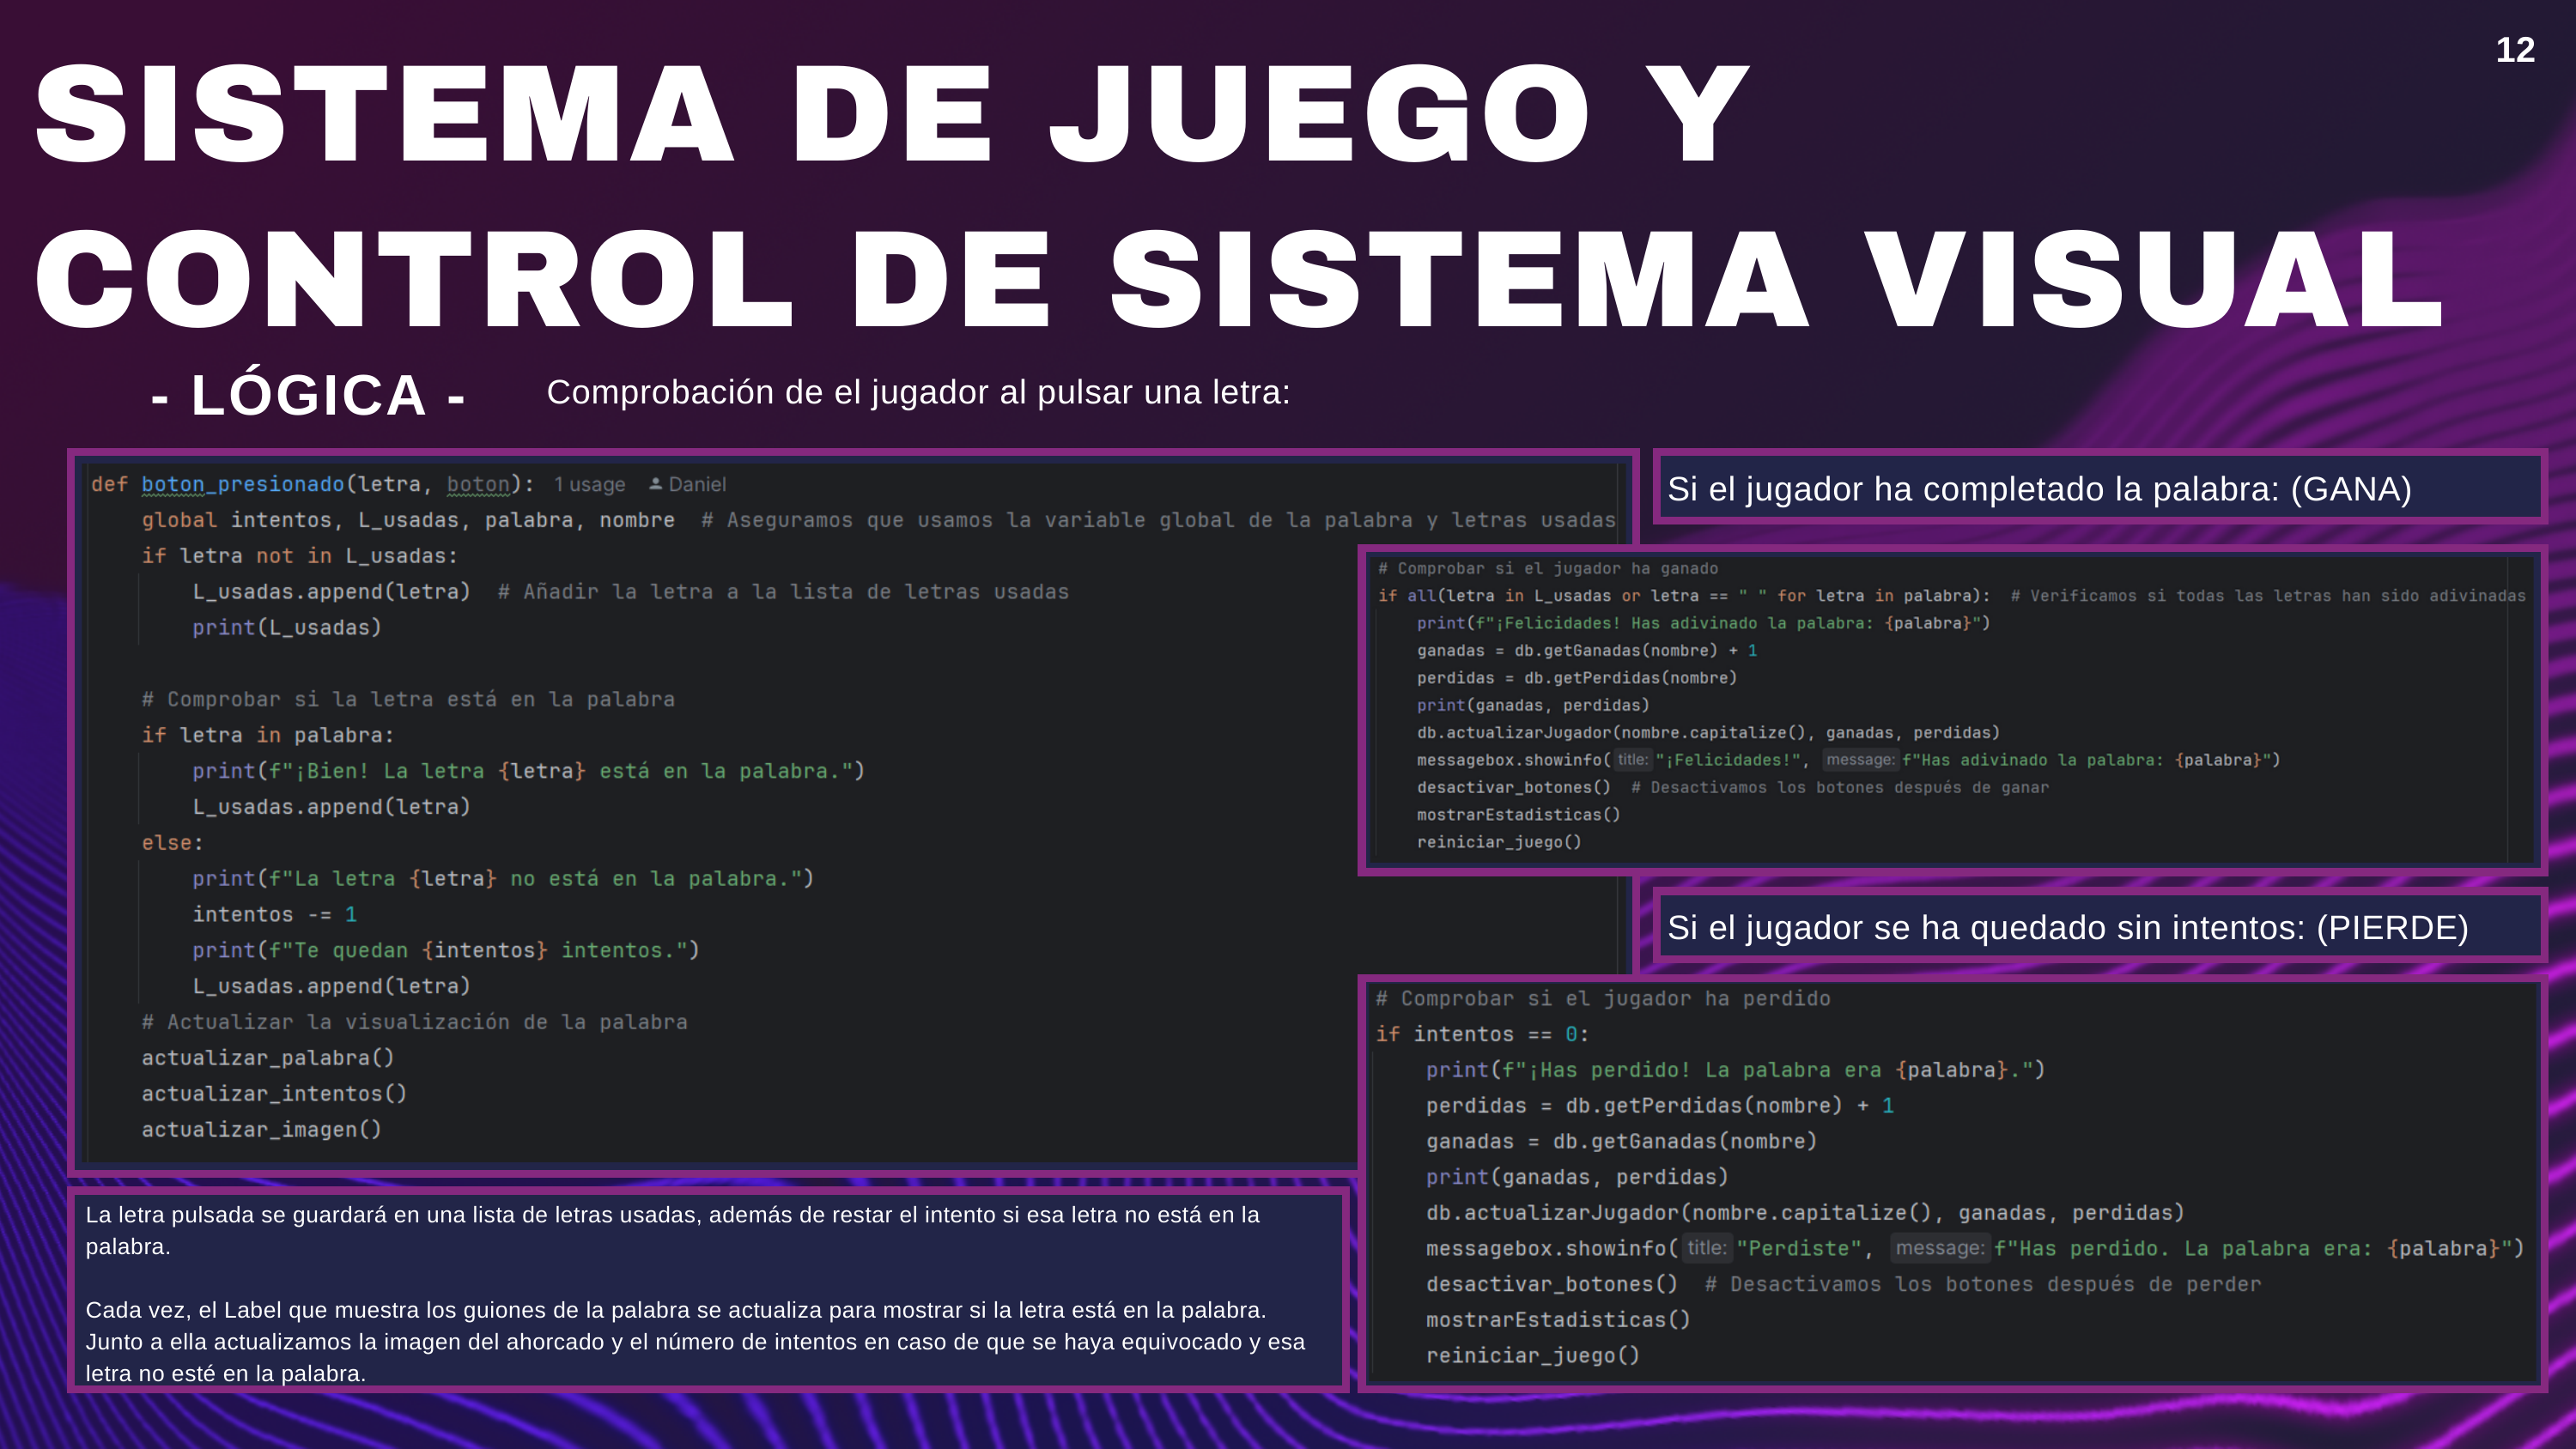

12
SISTEMA DE JUEGO Y CONTROL DE SISTEMA VISUAL
- LÓGICA -
Comprobación de el jugador al pulsar una letra:

Si el jugador ha completado la palabra: (GANA)

Si el jugador se ha quedado sin intentos: (PIERDE)

La letra pulsada se guardará en una lista de letras usadas, además de restar el intento si esa letra no está en la palabra.

Cada vez, el Label que muestra los guiones de la palabra se actualiza para mostrar si la letra está en la palabra.
Junto a ella actualizamos la imagen del ahorcado y el número de intentos en caso de que se haya equivocado y esa letra no esté en la palabra.